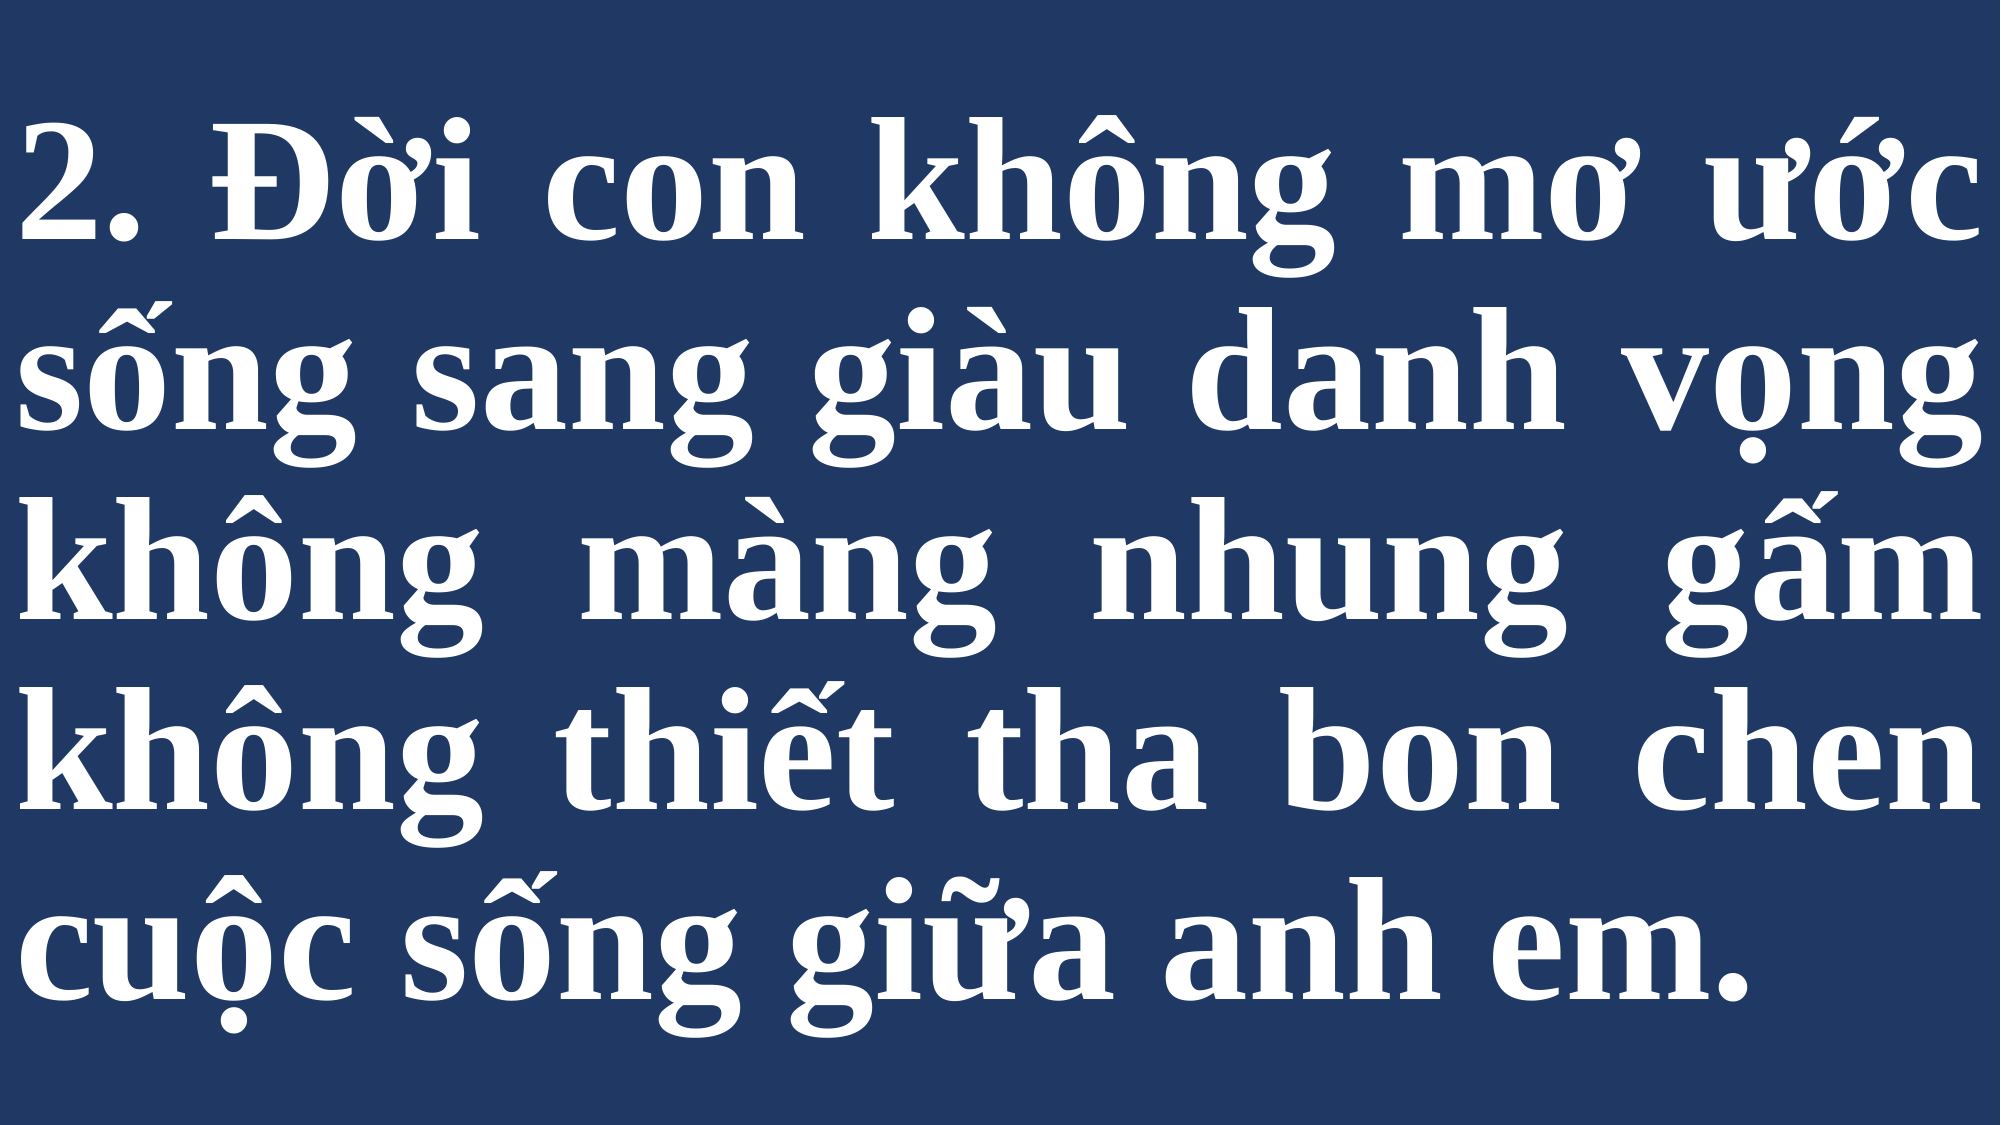

# 2. Đời con không mơ ước sống sang giàu danh vọng không màng nhung gấm không thiết tha bon chen cuộc sống giữa anh em.